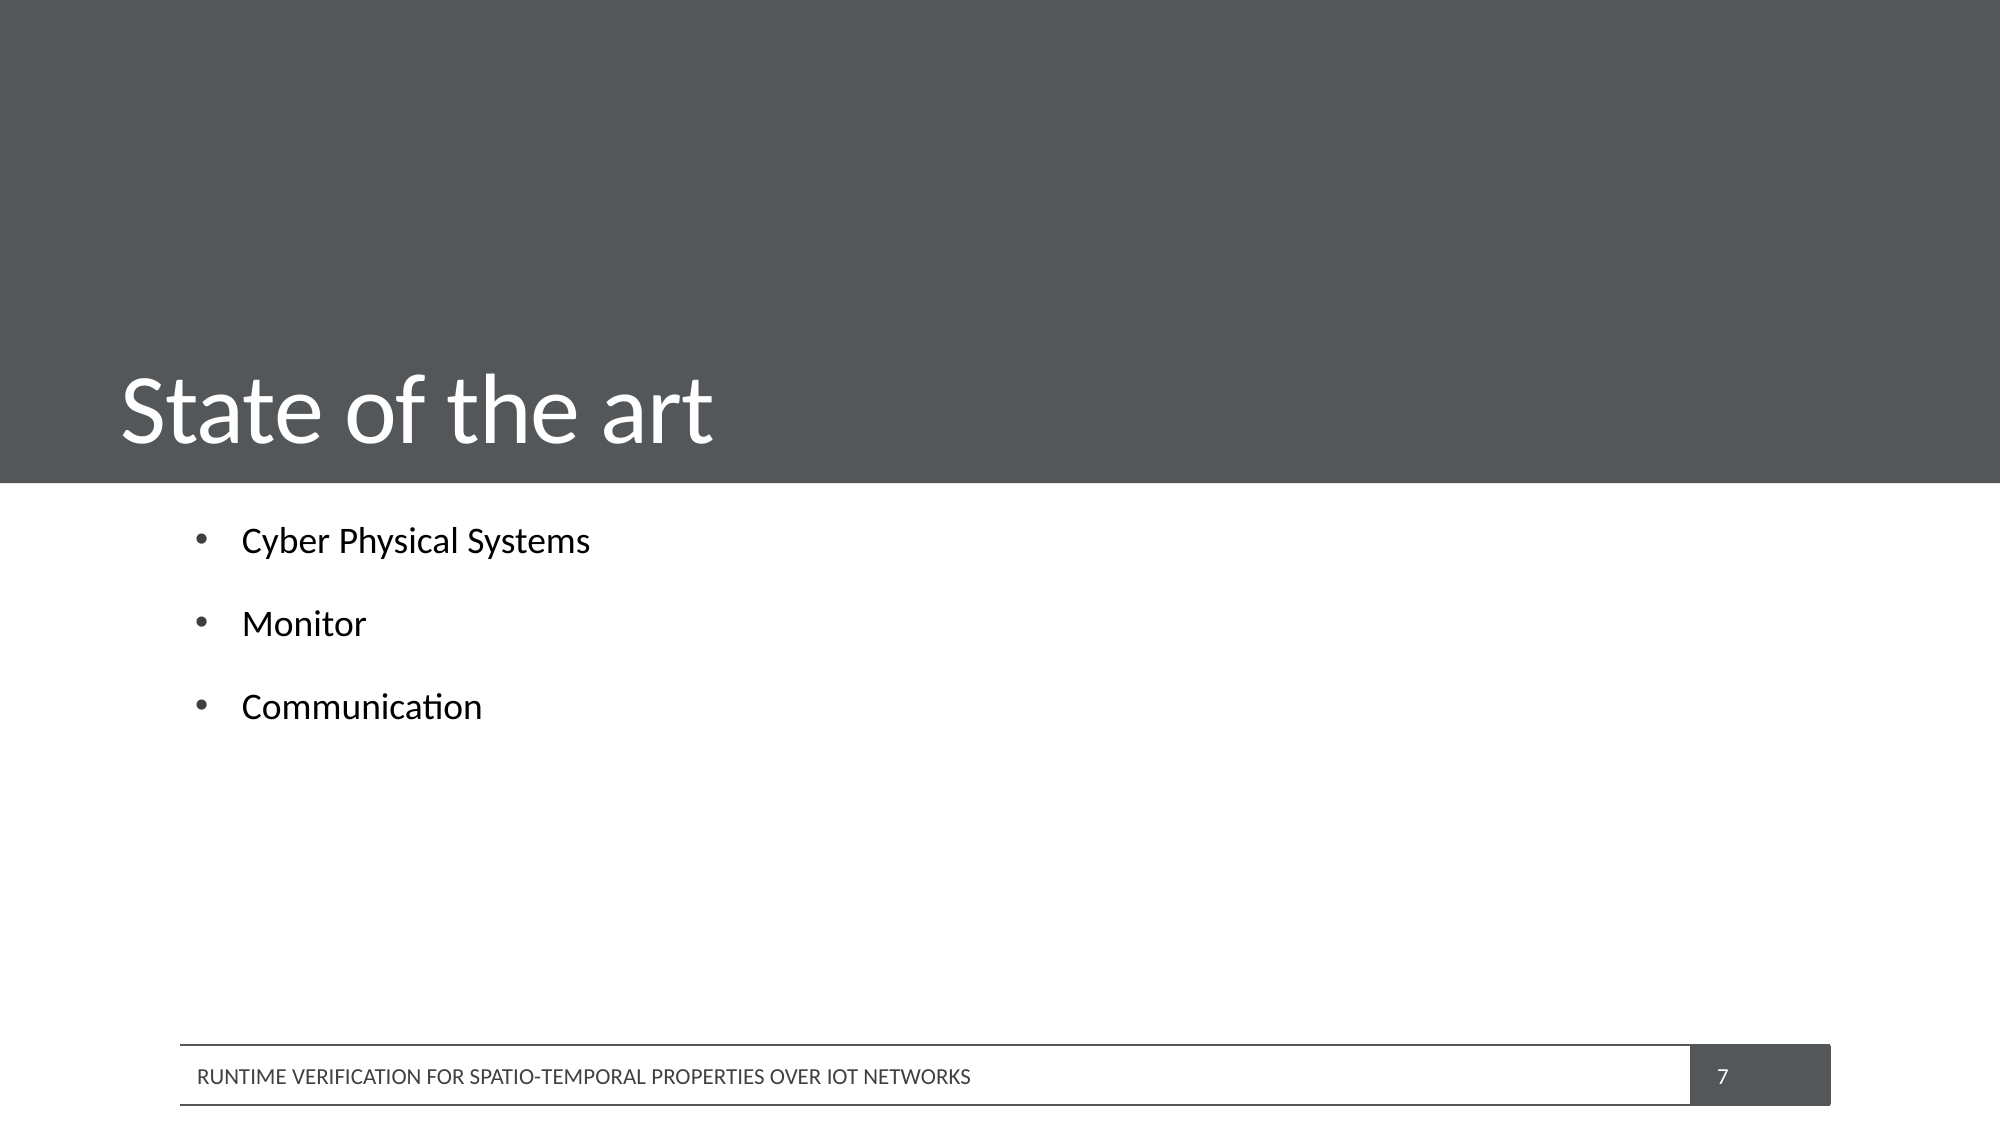

# State of the art
Cyber Physical Systems
Monitor
Communication

RUNTIME VERIFICATION FOR SPATIO-TEMPORAL PROPERTIES OVER IOT NETWORKS
7